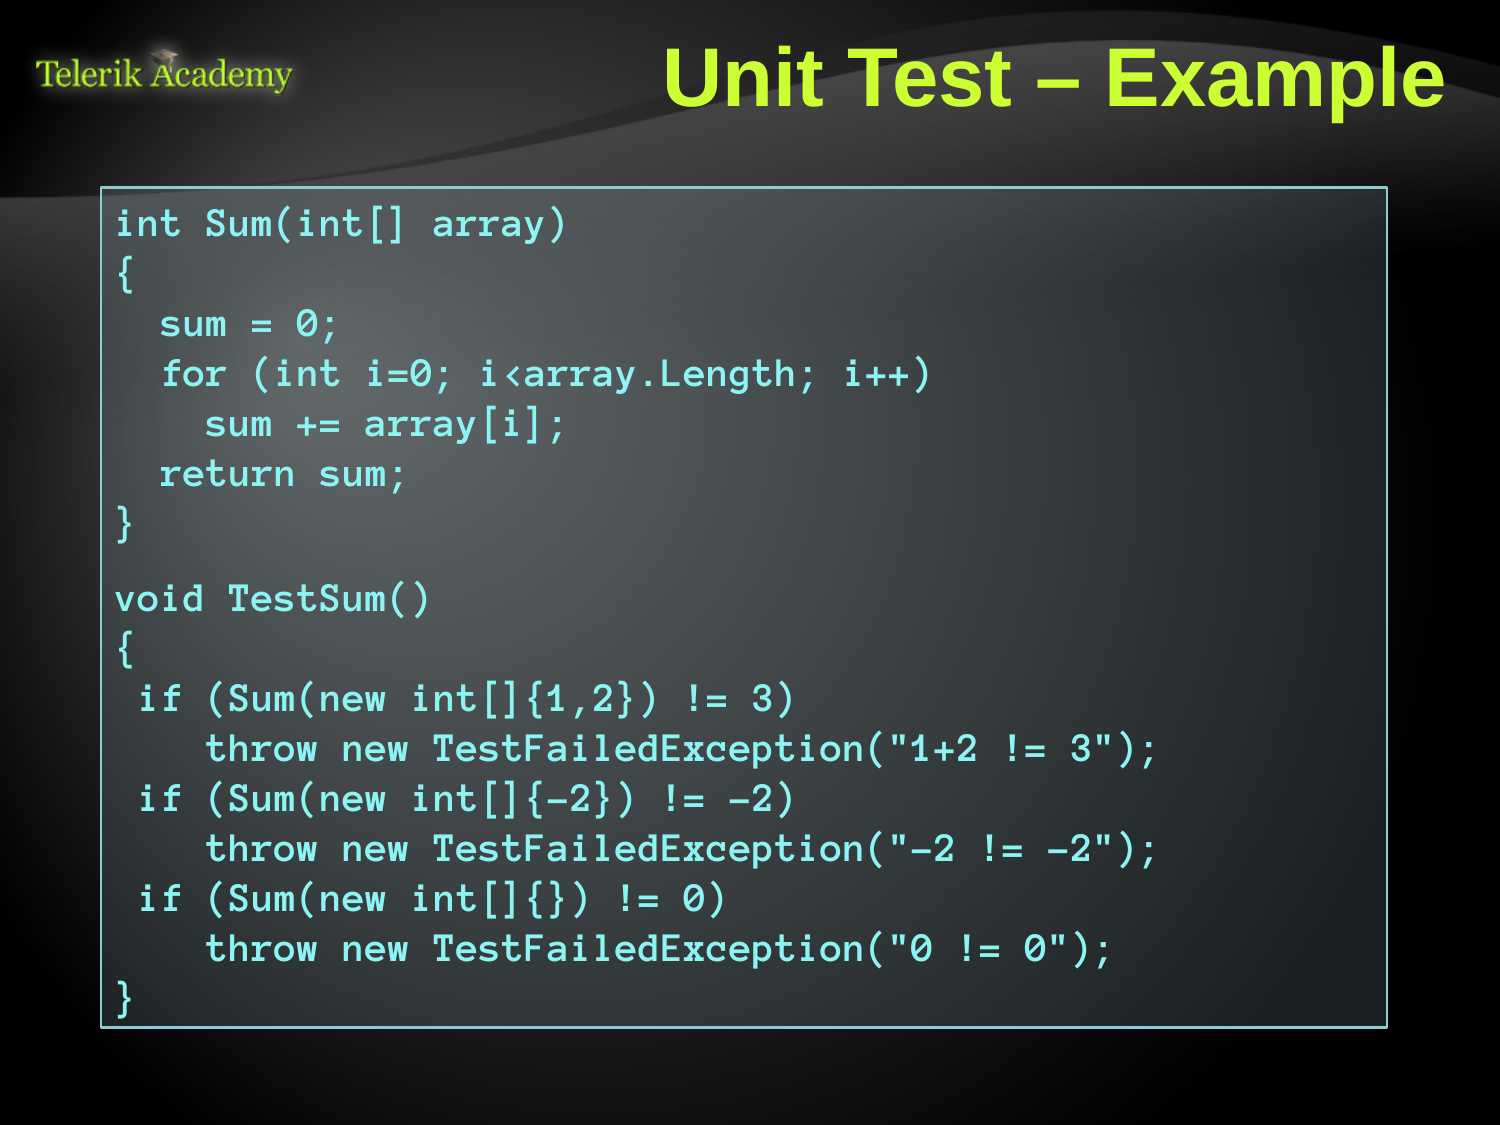

# Unit Test – Example
int Sum(int[] array)
{
  sum = 0;
  for (int i=0; i<array.Length; i++)
    sum += array[i];
  return sum;
}
void TestSum()
{
 if (Sum(new int[]{1,2}) != 3)
    throw new TestFailedException("1+2 != 3");
 if (Sum(new int[]{-2}) != -2)
    throw new TestFailedException("-2 != -2");
 if (Sum(new int[]{}) != 0)
    throw new TestFailedException("0 != 0");
}